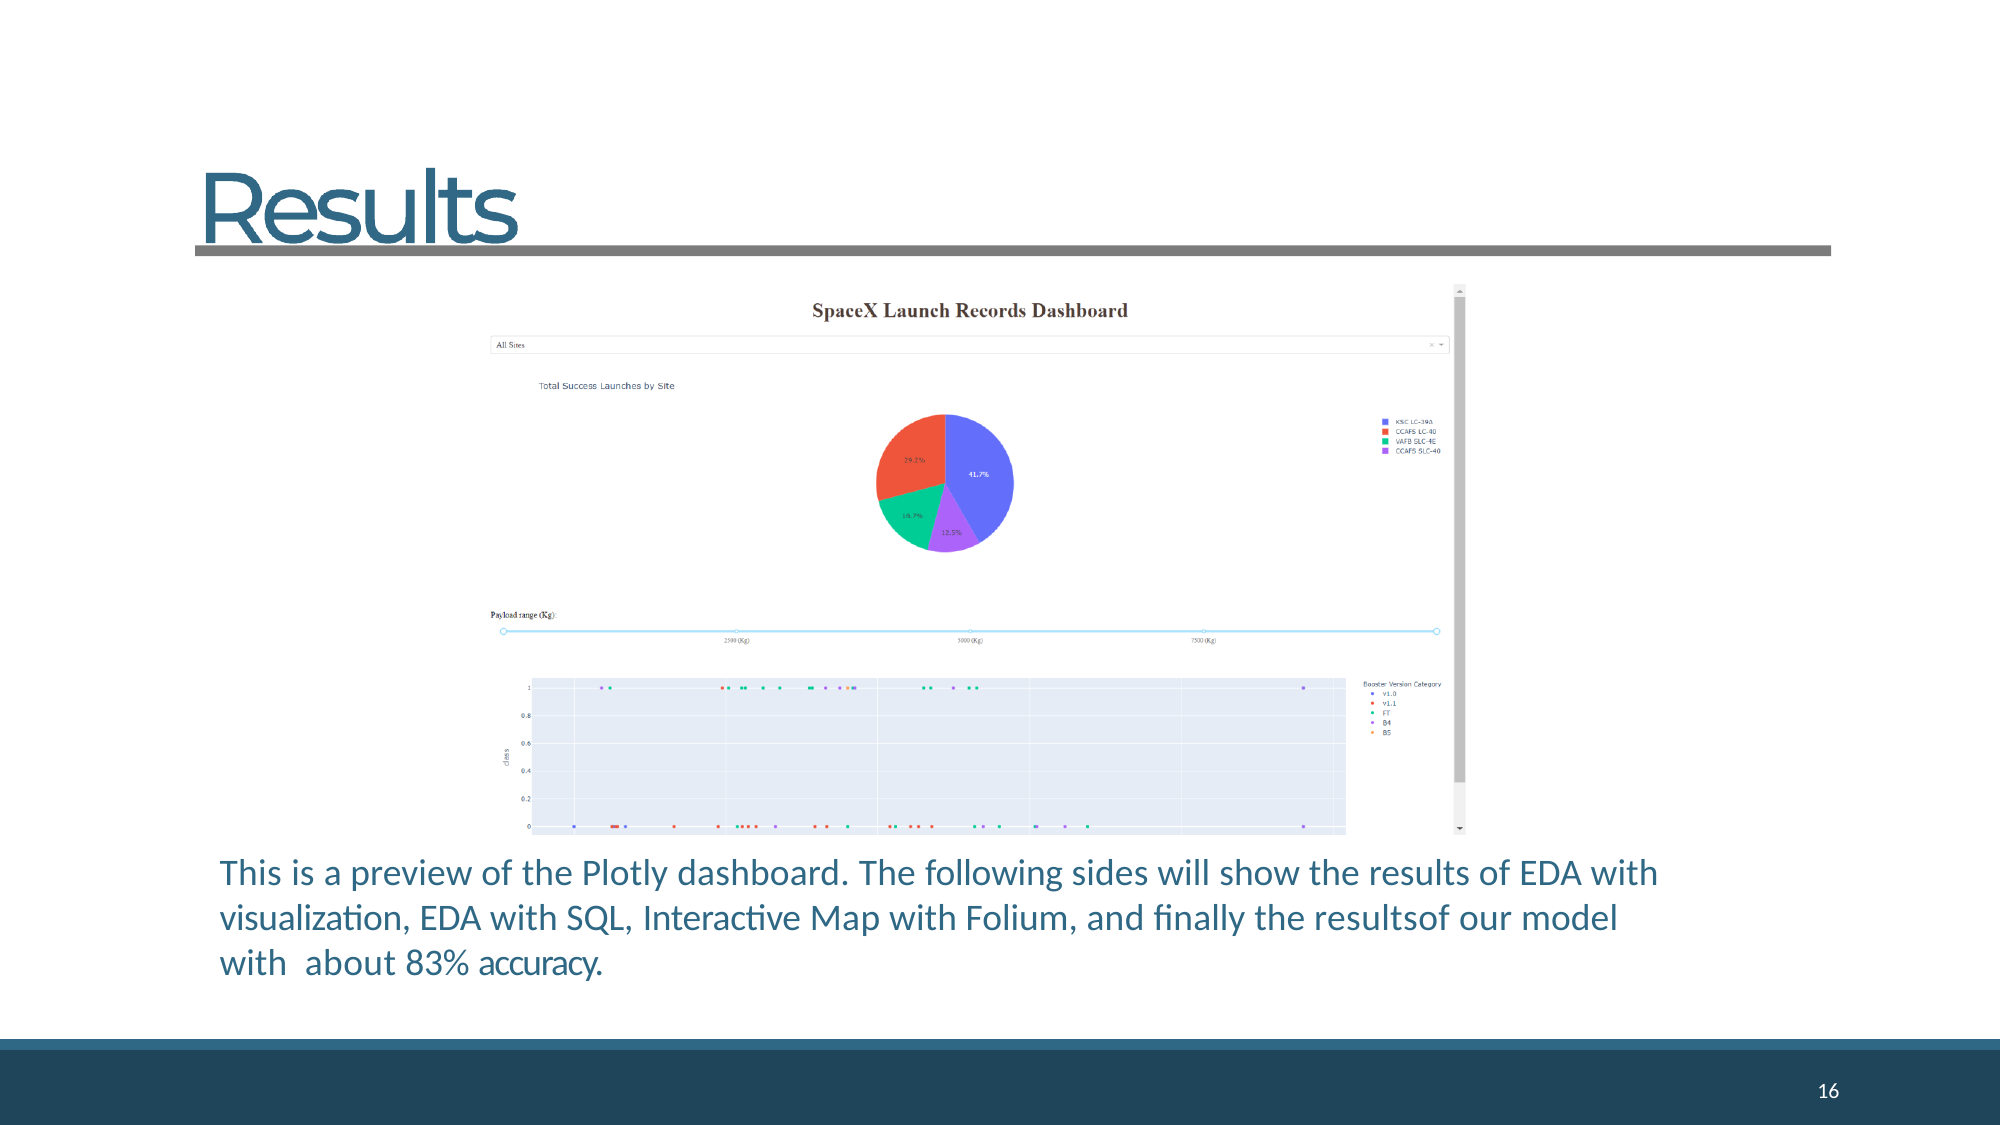

This is a preview of the Plotly dashboard. The following sides will show the results of EDA with  visualization, EDA with SQL, Interactive Map with Folium, and finally the resultsof our model with  about 83% accuracy.

16